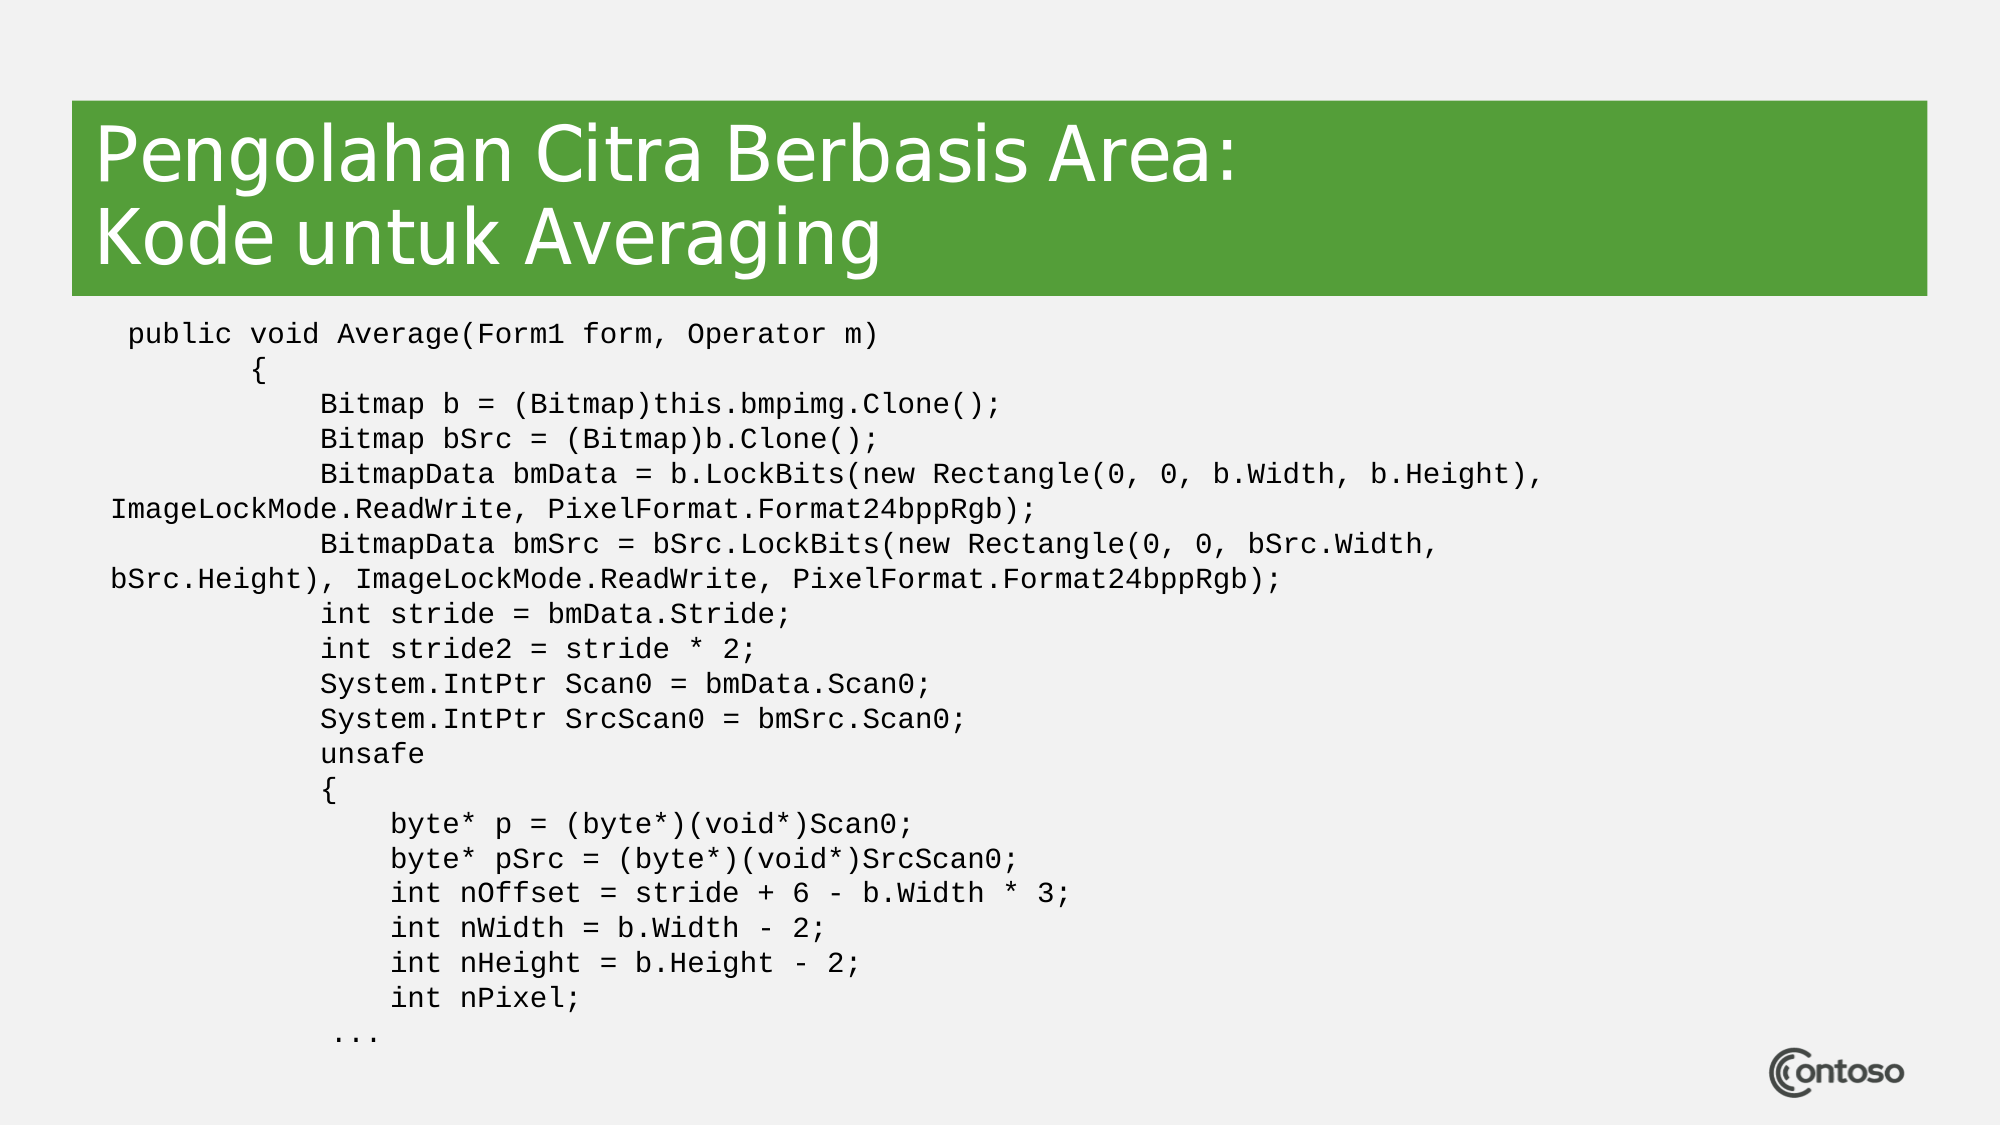

# Pengolahan Citra Berbasis Area: Kode untuk Averaging

 public void Average(Form1 form, Operator m)
        {
            Bitmap b = (Bitmap)this.bmpimg.Clone();
            Bitmap bSrc = (Bitmap)b.Clone();
            BitmapData bmData = b.LockBits(new Rectangle(0, 0, b.Width, b.Height), ImageLockMode.ReadWrite, PixelFormat.Format24bppRgb);
            BitmapData bmSrc = bSrc.LockBits(new Rectangle(0, 0, bSrc.Width, bSrc.Height), ImageLockMode.ReadWrite, PixelFormat.Format24bppRgb);
            int stride = bmData.Stride;
            int stride2 = stride * 2;
            System.IntPtr Scan0 = bmData.Scan0;
            System.IntPtr SrcScan0 = bmSrc.Scan0;
            unsafe
            {
                byte* p = (byte*)(void*)Scan0;
                byte* pSrc = (byte*)(void*)SrcScan0;
                int nOffset = stride + 6 - b.Width * 3;
                int nWidth = b.Width - 2;
                int nHeight = b.Height - 2;
                int nPixel;
	    ...